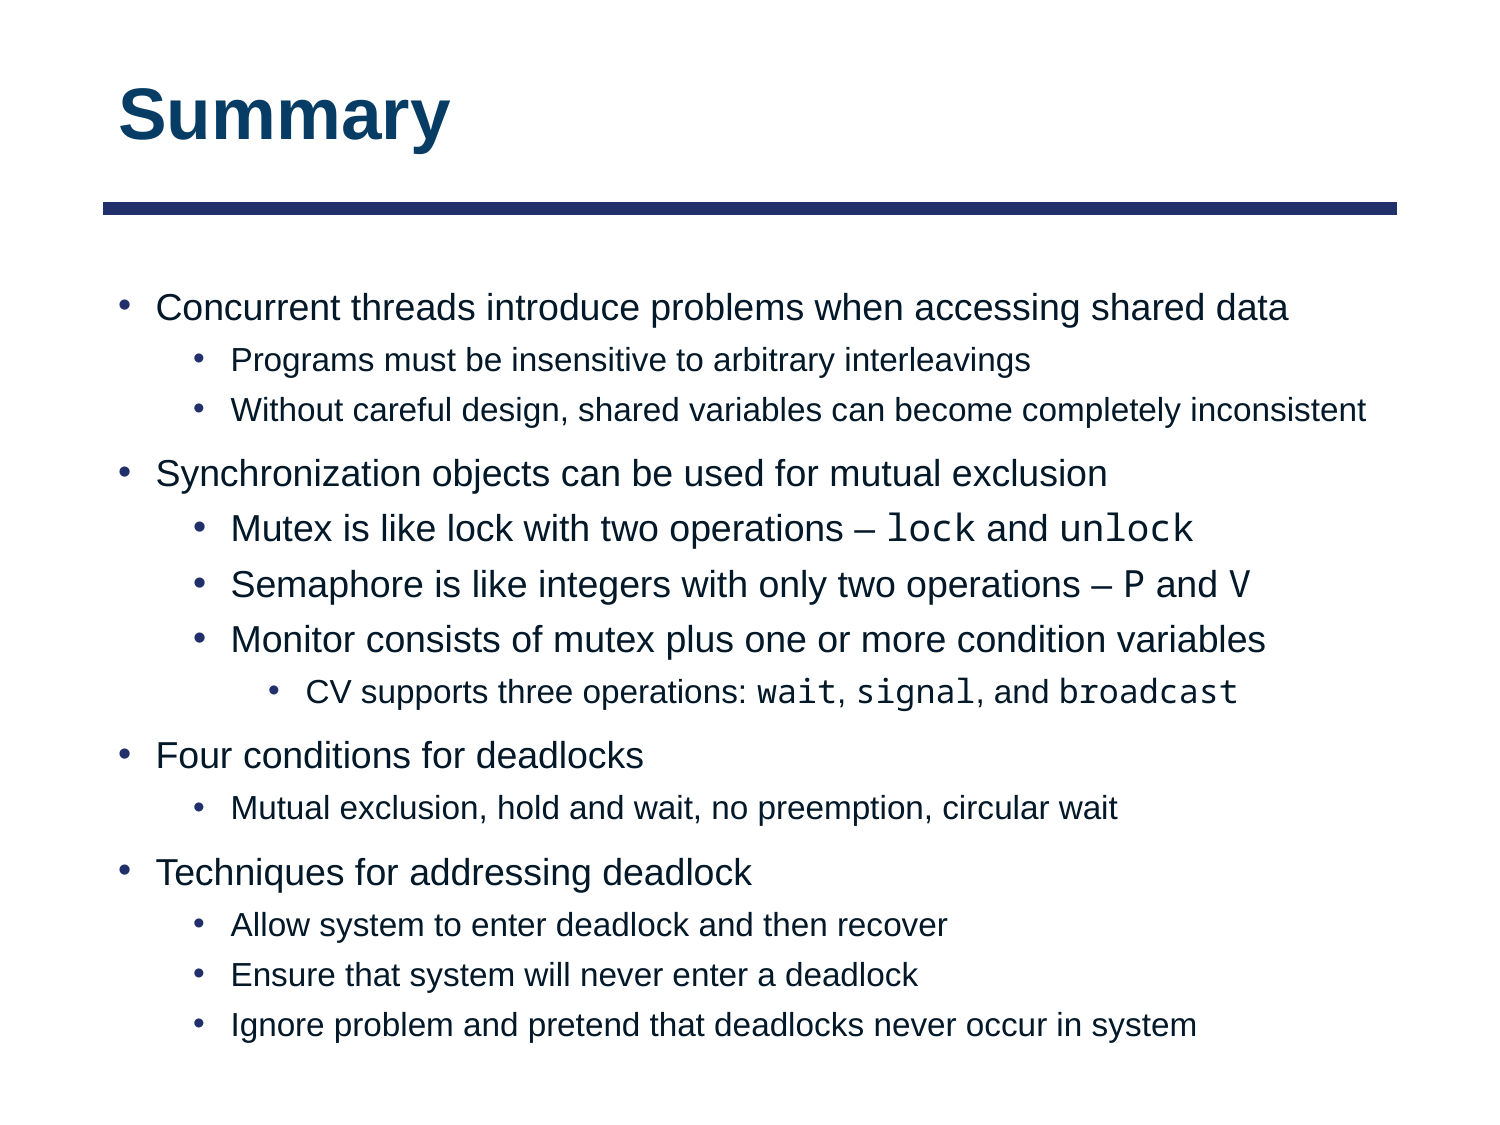

# Summary
Concurrent threads introduce problems when accessing shared data
Programs must be insensitive to arbitrary interleavings
Without careful design, shared variables can become completely inconsistent
Synchronization objects can be used for mutual exclusion
Mutex is like lock with two operations – lock and unlock
Semaphore is like integers with only two operations – P and V
Monitor consists of mutex plus one or more condition variables
CV supports three operations: wait, signal, and broadcast
Four conditions for deadlocks
Mutual exclusion, hold and wait, no preemption, circular wait
Techniques for addressing deadlock
Allow system to enter deadlock and then recover
Ensure that system will never enter a deadlock
Ignore problem and pretend that deadlocks never occur in system